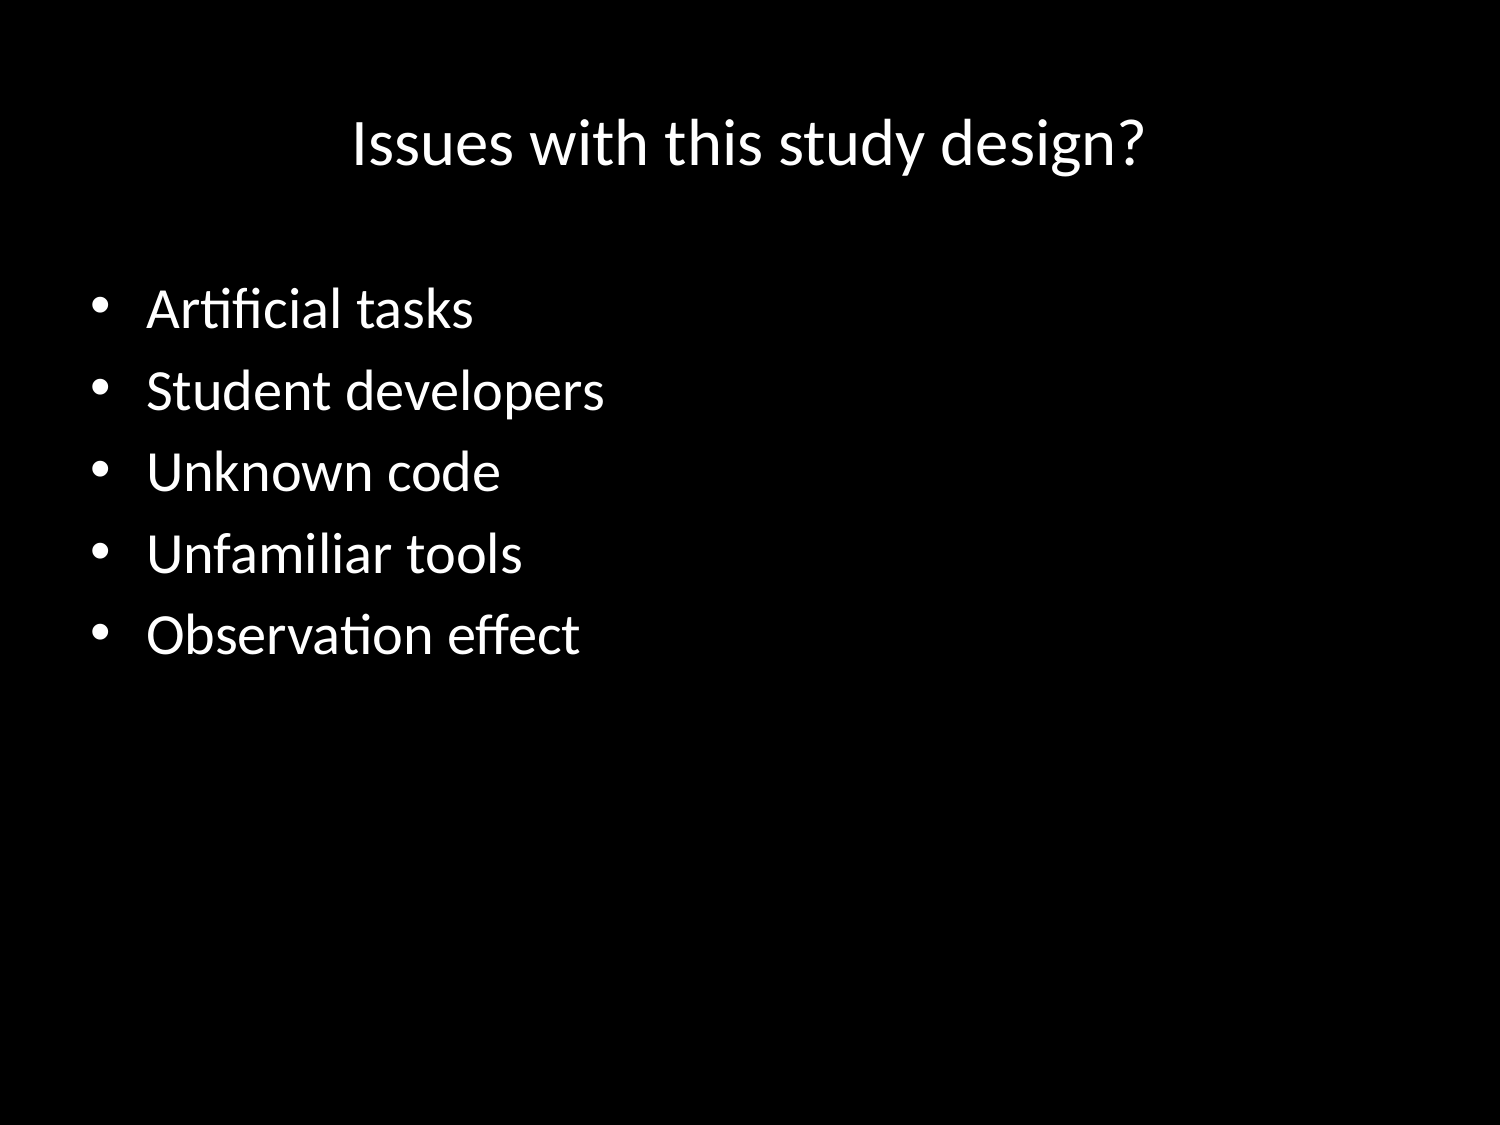

# Issues with this study design?
Artificial tasks
Student developers
Unknown code
Unfamiliar tools
Observation effect